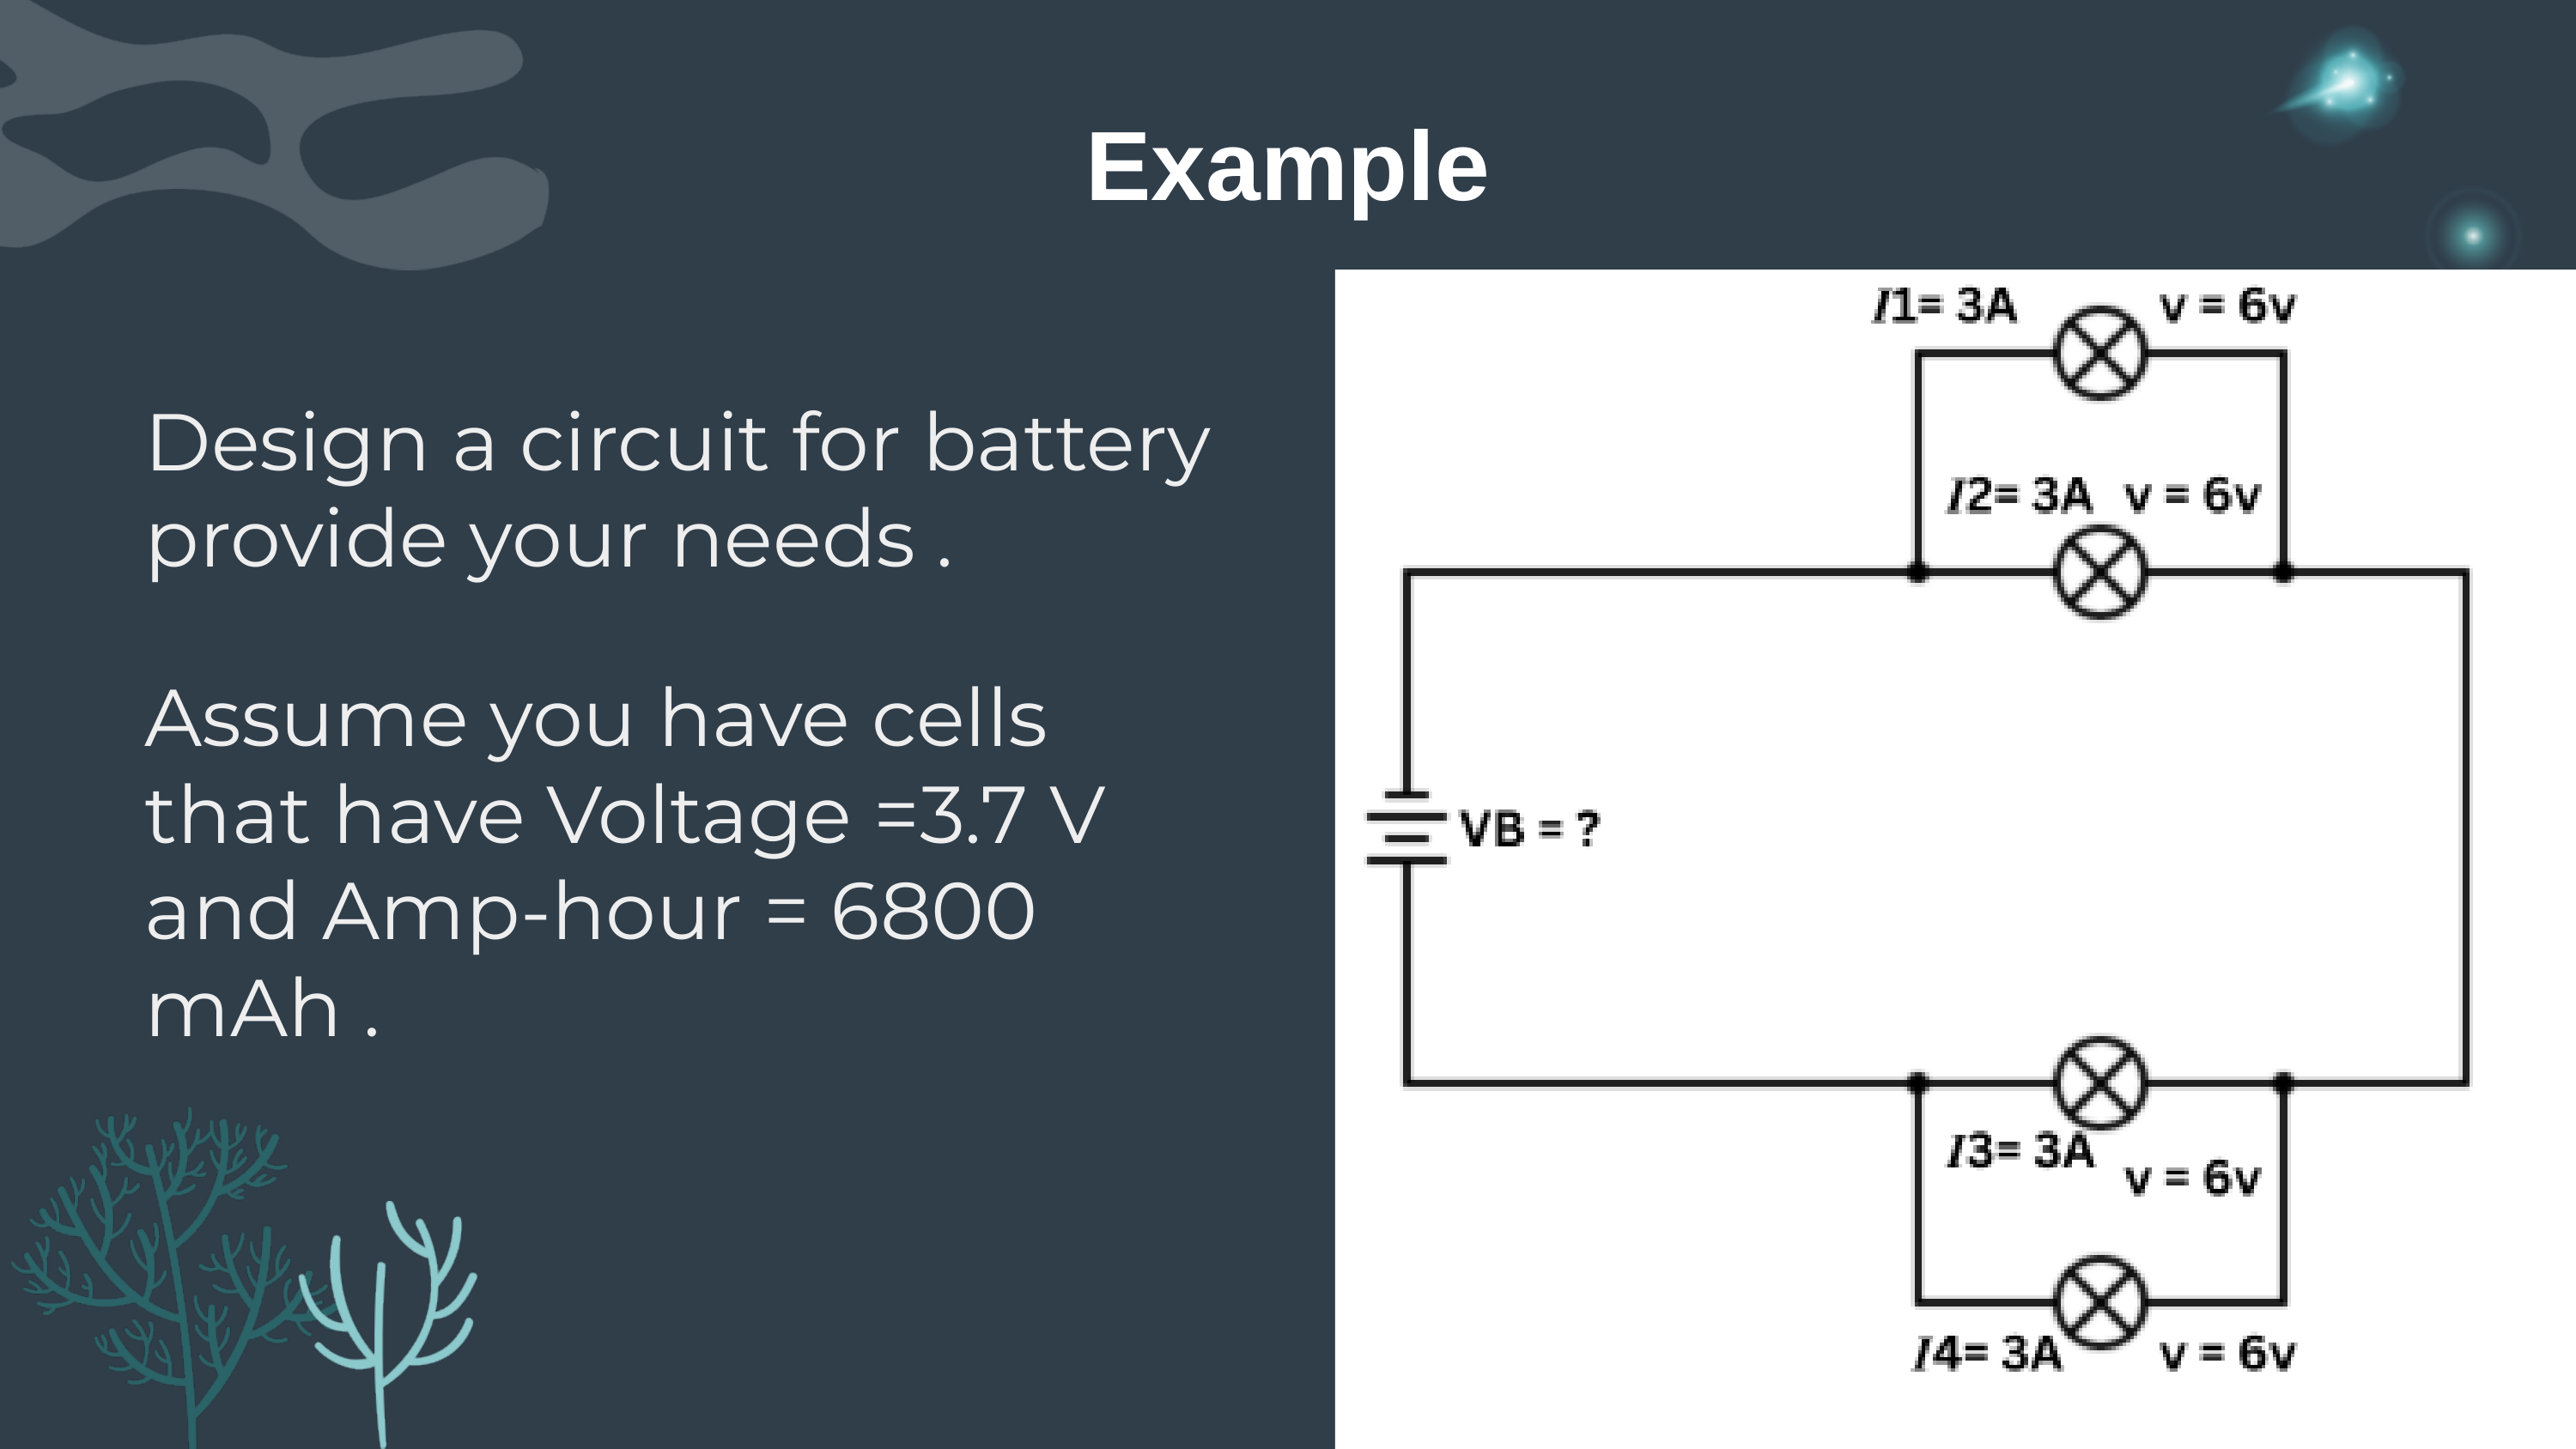

Example

Design a circuit for battery provide your needs .
Assume you have cells that have Voltage =3.7 V and Amp-hour = 6800 mAh .